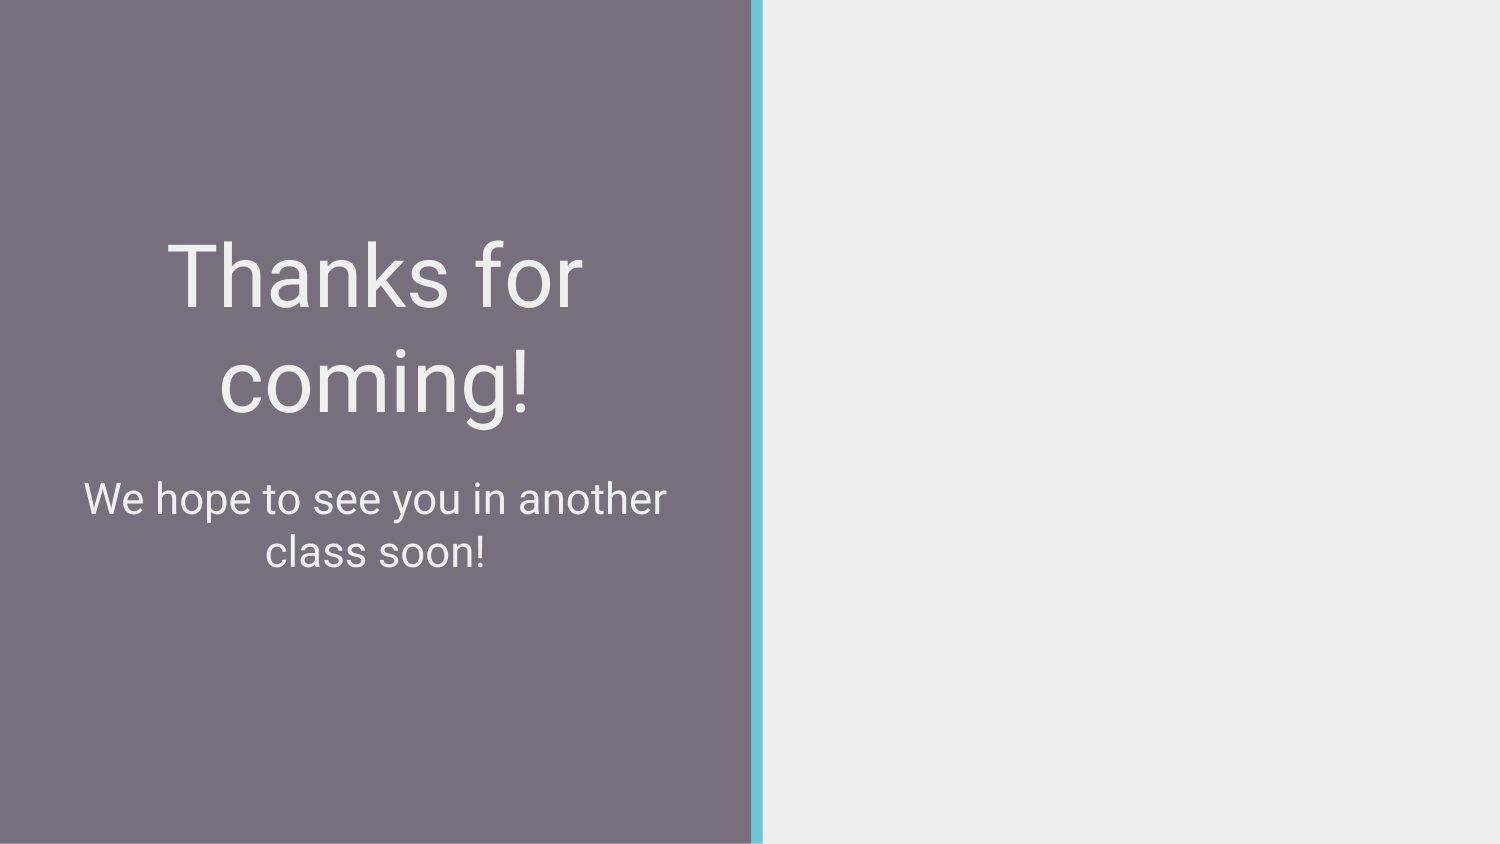

# Thanks for coming!
We hope to see you in another class soon!